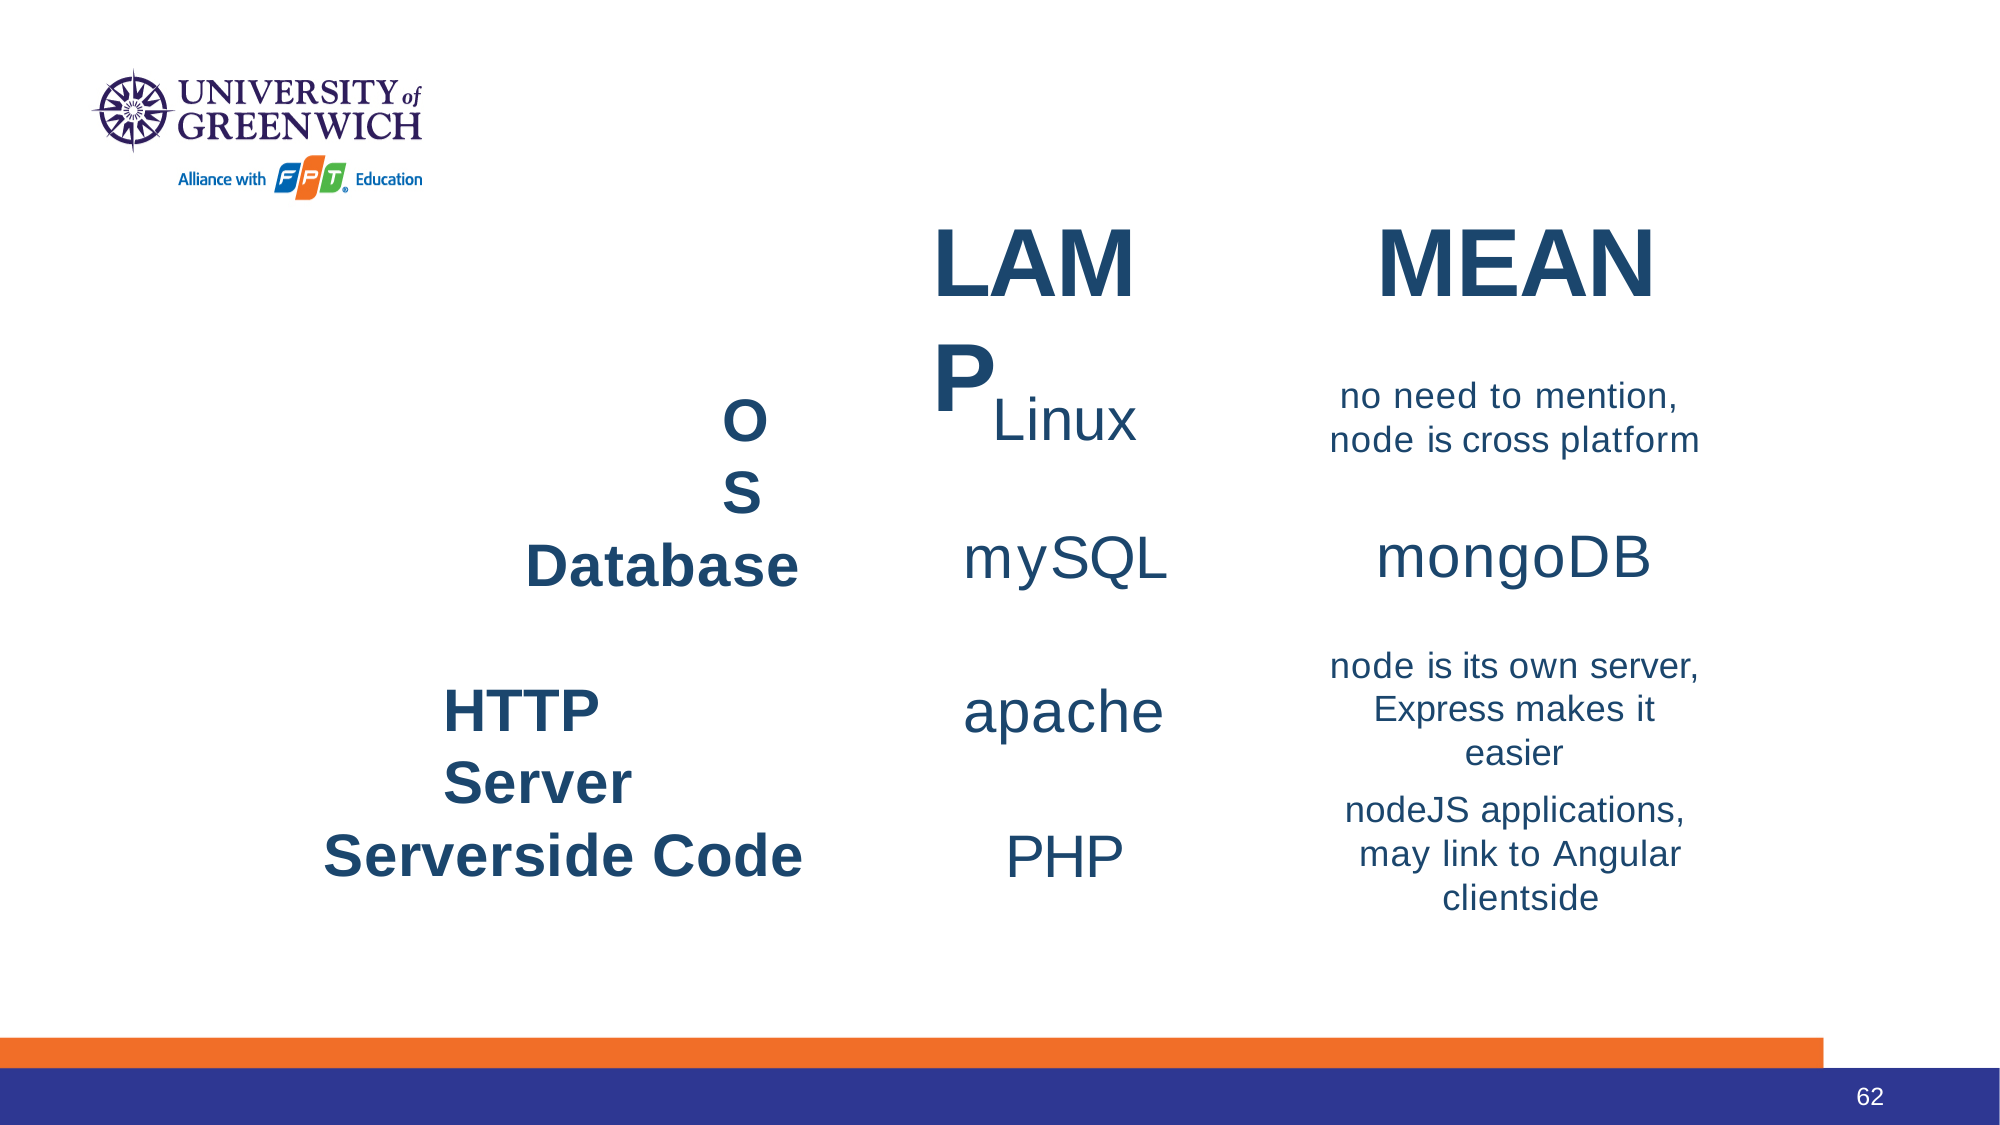

LAMP
MEAN
no need to mention,  node is cross platform
Linux
OS
mongoDB
node is its own server,  Express makes it  easier
nodeJS applications,  may link to Angular  clientside
mySQL
Database
HTTP Server
apache
Serverside Code
PHP
62